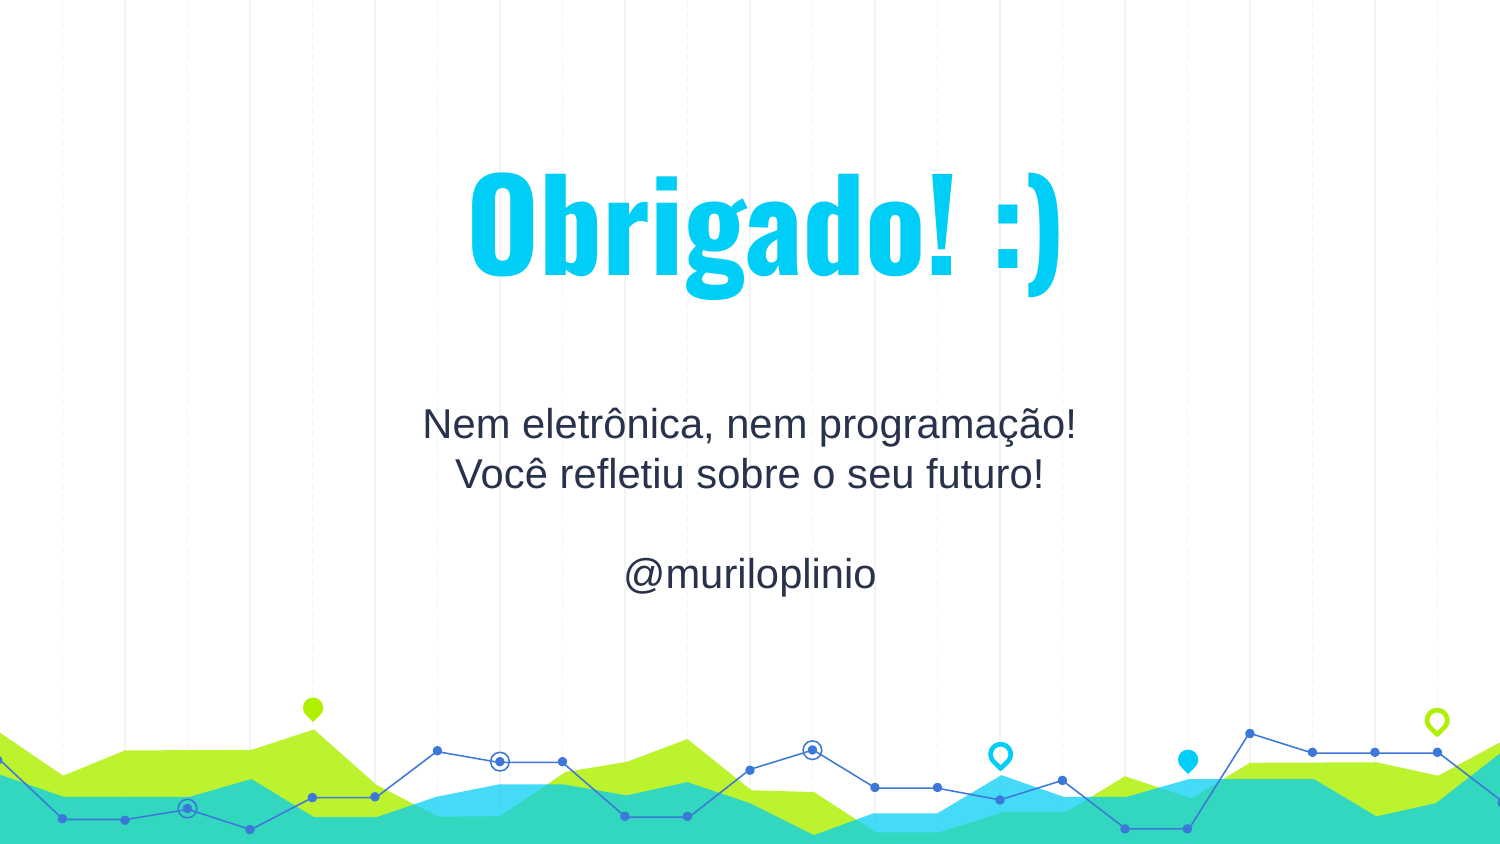

Obrigado! :)
Nem eletrônica, nem programação!
Você refletiu sobre o seu futuro!

@muriloplinio